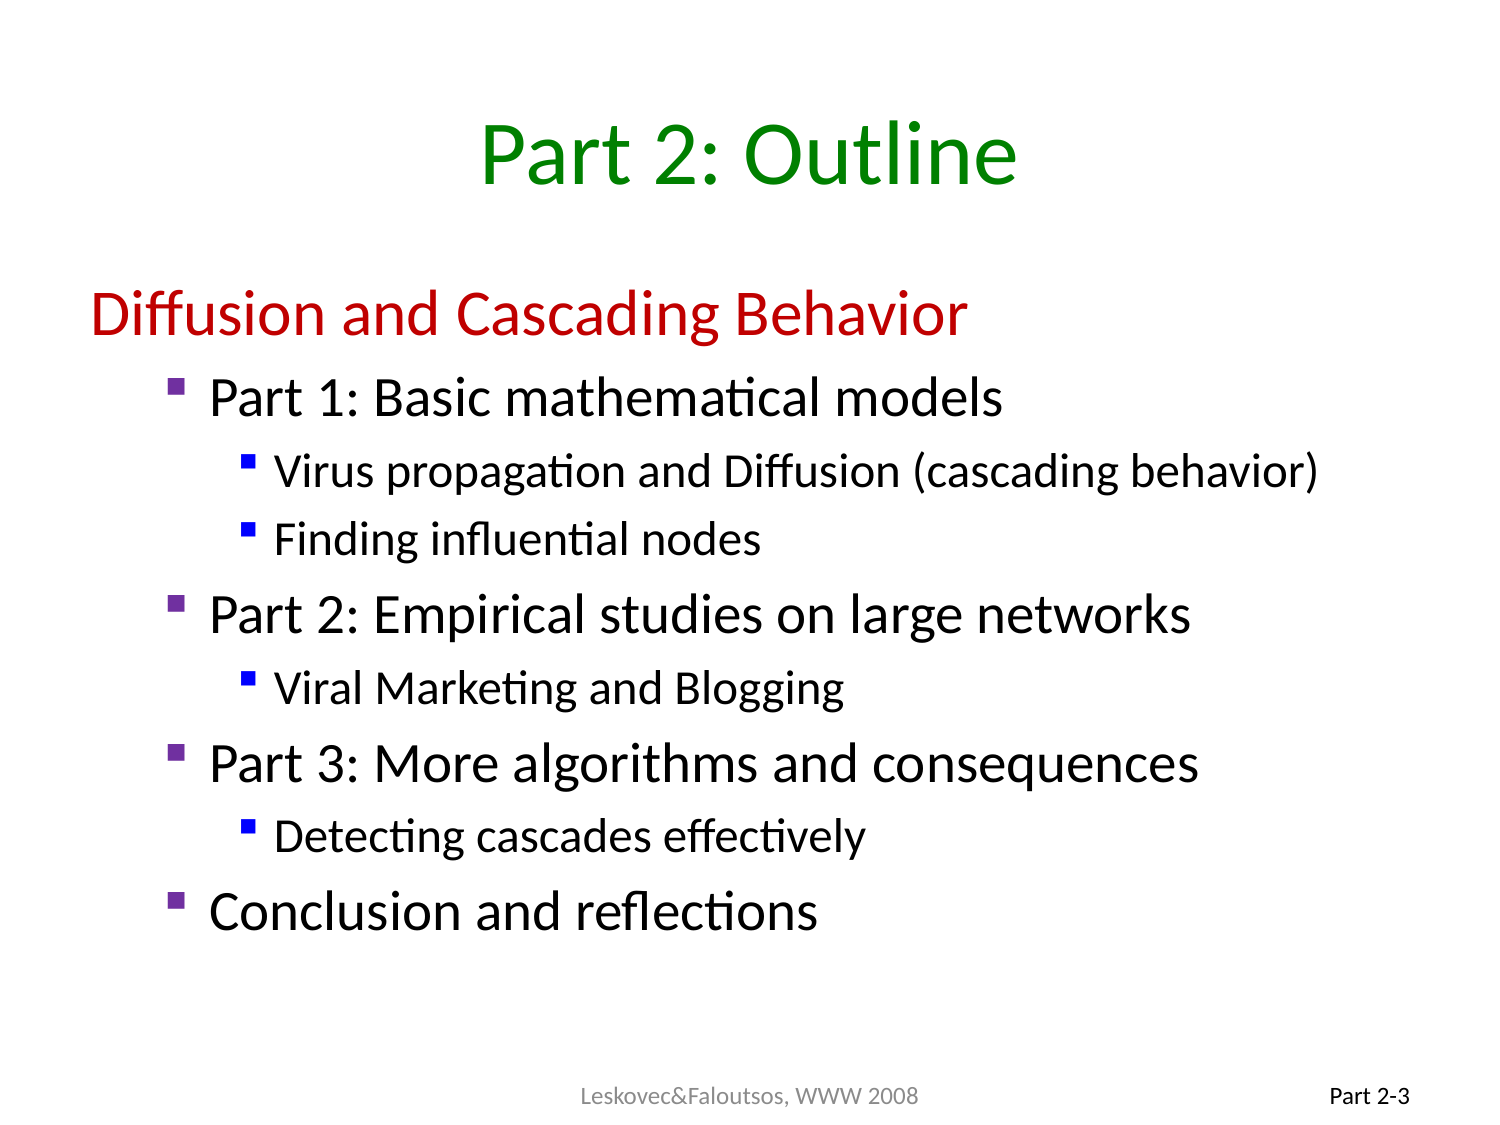

# Part 2: Outline
Diffusion and Cascading Behavior
Part 1: Basic mathematical models
Virus propagation and Diffusion (cascading behavior)
Finding influential nodes
Part 2: Empirical studies on large networks
Viral Marketing and Blogging
Part 3: More algorithms and consequences
Detecting cascades effectively
Conclusion and reflections
Leskovec&Faloutsos, WWW 2008
Part 2-3